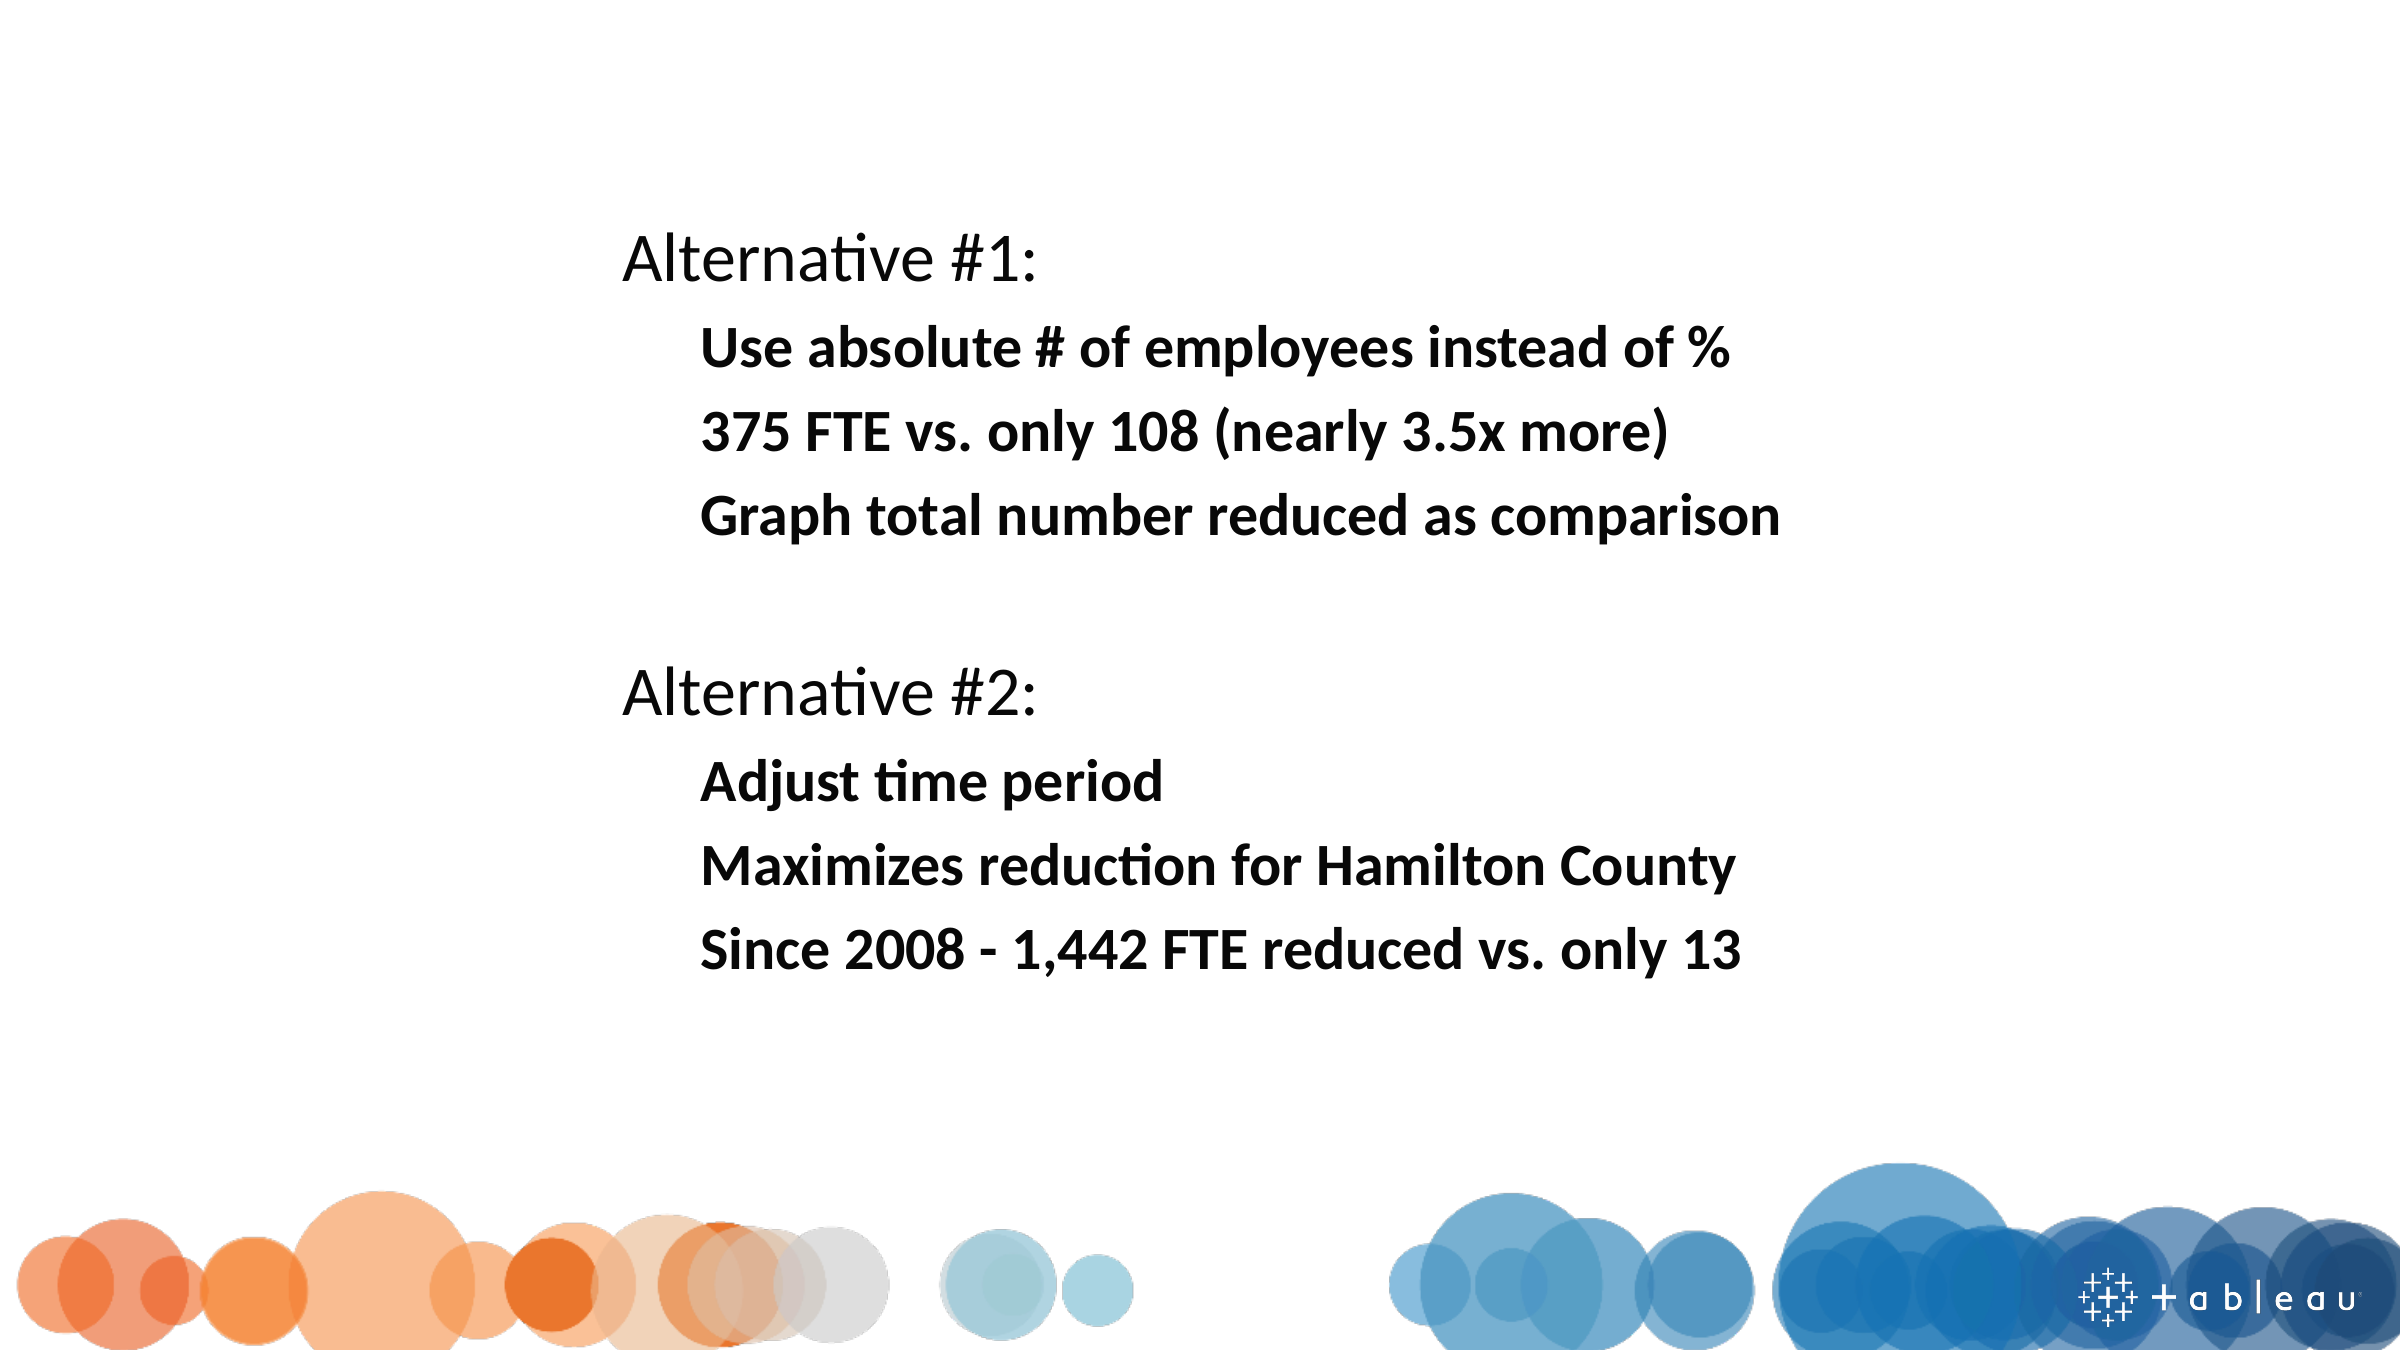

Alternative #1:
Use absolute # of employees instead of %
375 FTE vs. only 108 (nearly 3.5x more)
Graph total number reduced as comparison

Alternative #2:
Adjust time period
Maximizes reduction for Hamilton County
Since 2008 - 1,442 FTE reduced vs. only 13